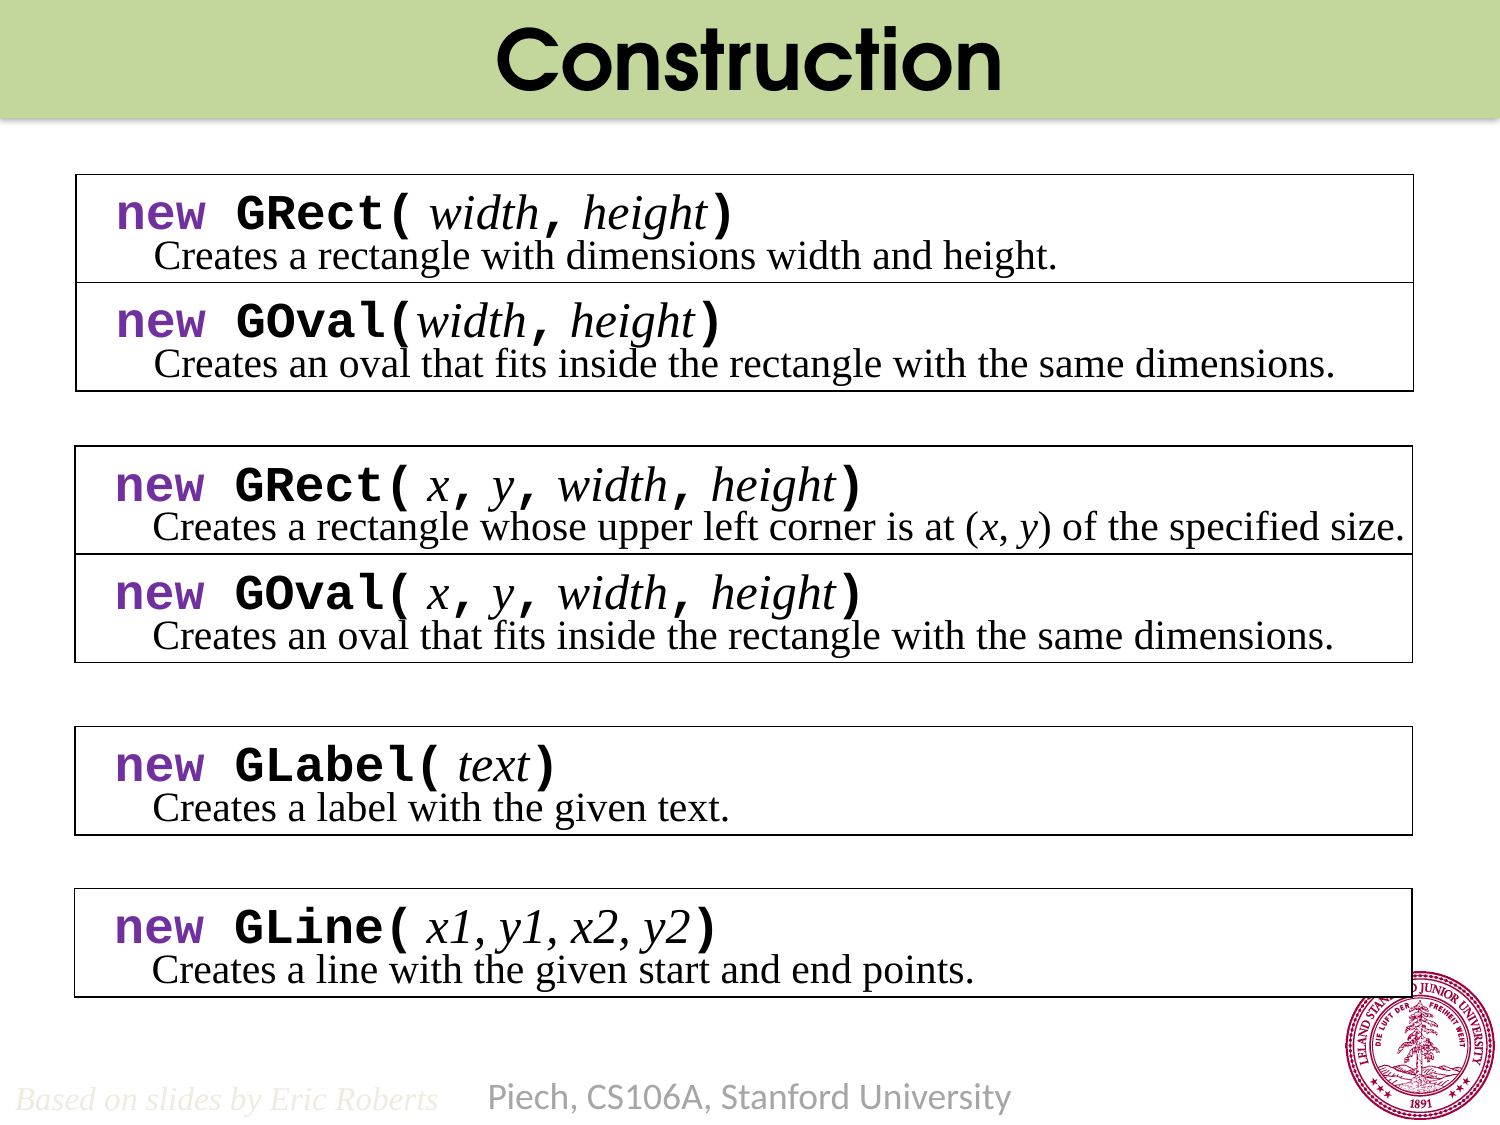

Construction
new GRect( width, height)

Creates a rectangle with dimensions width and height.
new GOval(width, height)

Creates an oval that fits inside the rectangle with the same dimensions.
new GRect( x, y, width, height)

Creates a rectangle whose upper left corner is at (x, y) of the specified size.
new GOval( x, y, width, height)

Creates an oval that fits inside the rectangle with the same dimensions.
new GLabel( text)

Creates a label with the given text.
new GLine( x1, y1, x2, y2)

Creates a line with the given start and end points.
Based on slides by Eric Roberts